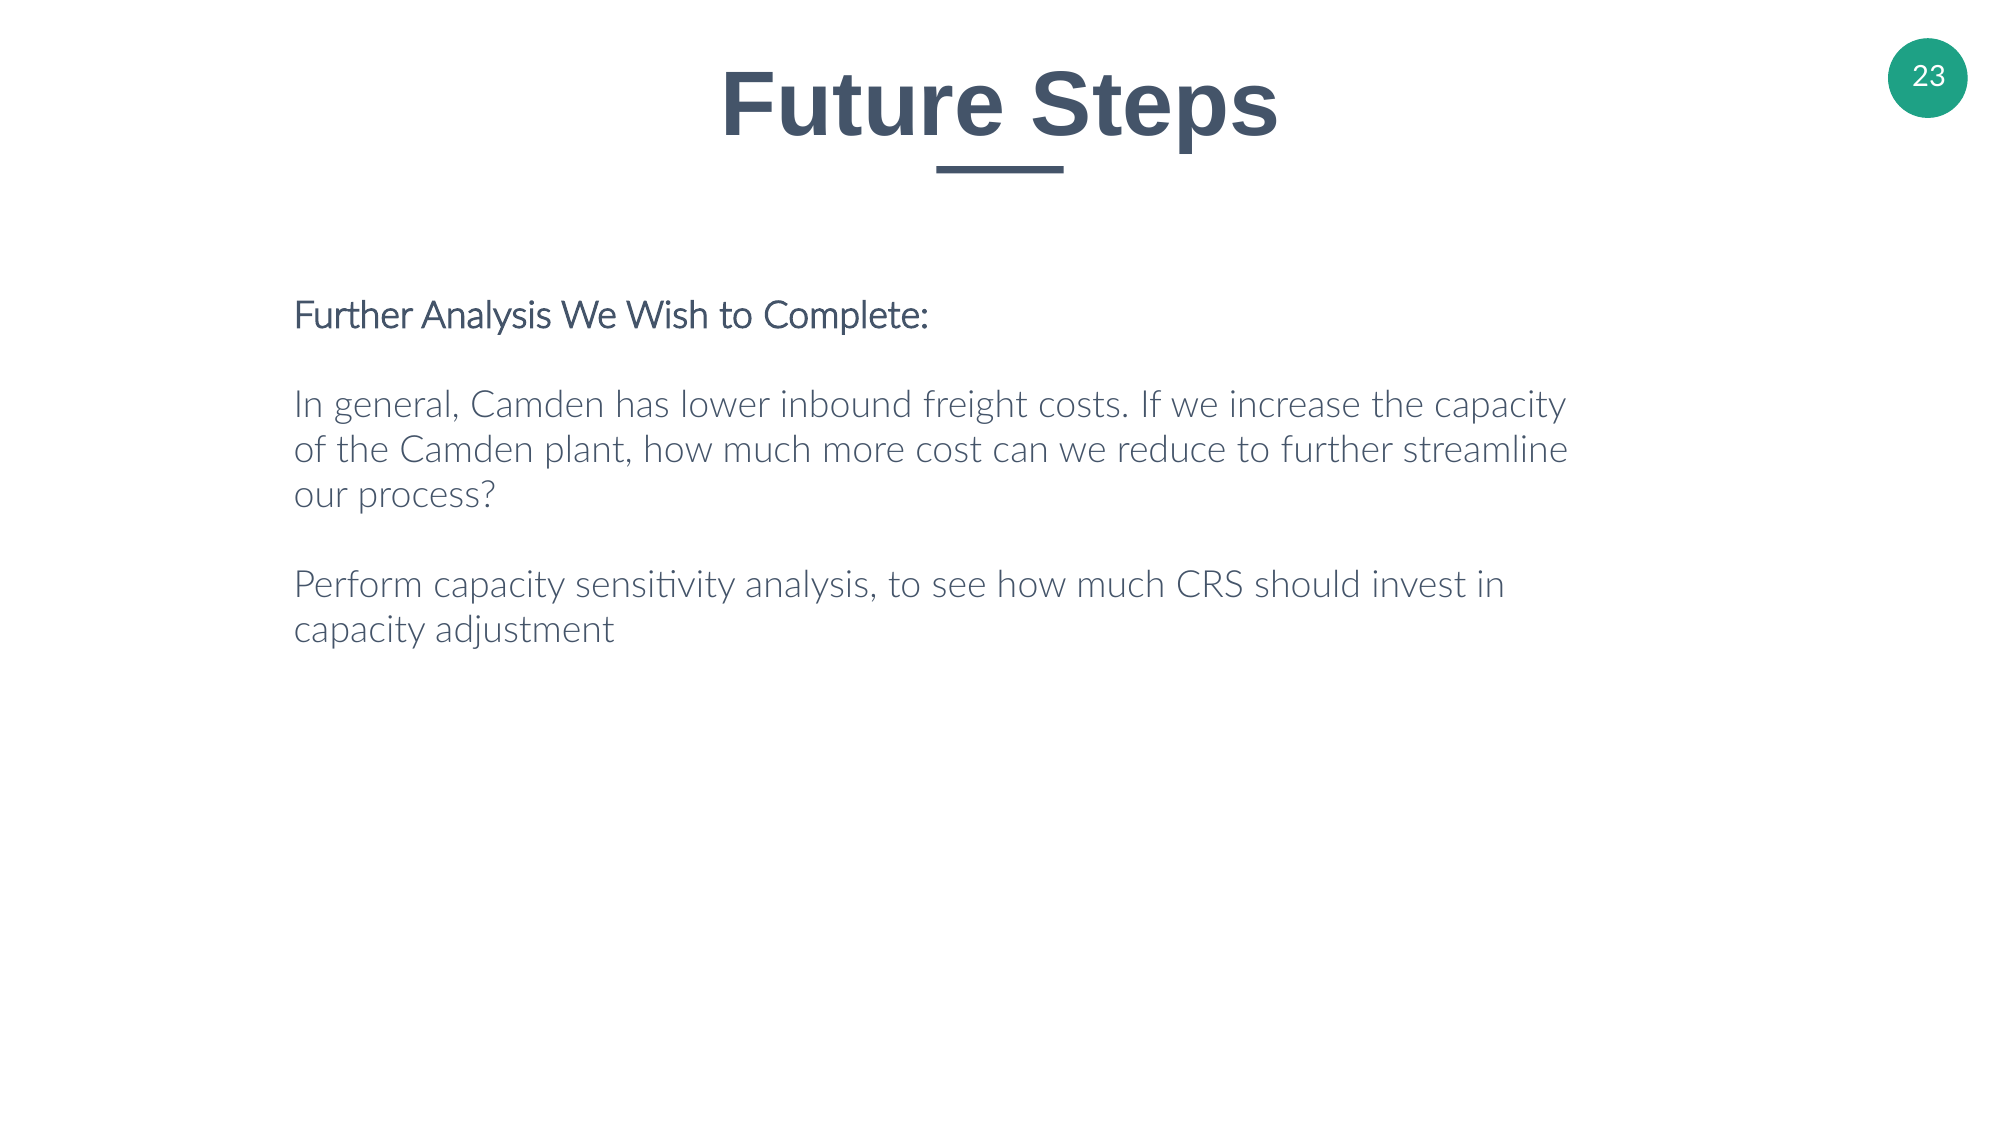

Future Steps

Further Analysis We Wish to Complete:

In general, Camden has lower inbound freight costs. If we increase the capacity of the Camden plant, how much more cost can we reduce to further streamline our process?

Perform capacity sensitivity analysis, to see how much CRS should invest in capacity adjustment